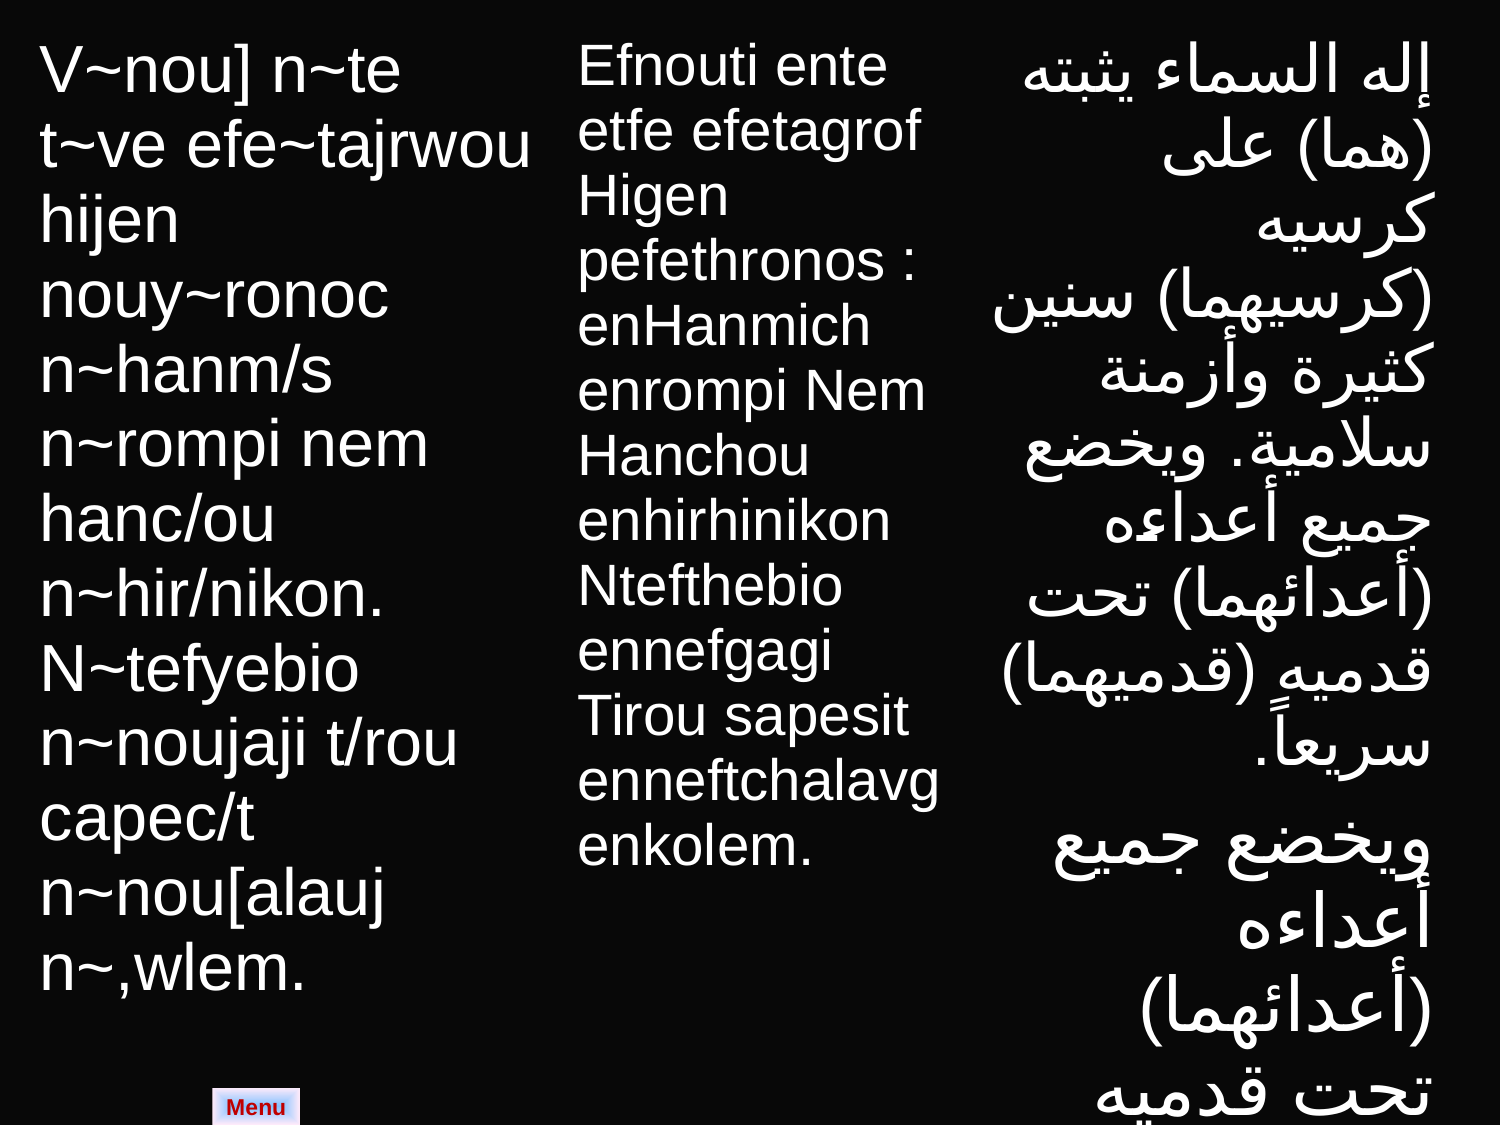

| V~nou] n~te t~ve efe~tajrwou hijen nouy~ronoc n~hanm/s n~rompi nem hanc/ou n~hir/nikon. N~tefyebio n~noujaji t/rou capec/t n~nou[alauj n~,wlem. | Efnouti ente etfe efetagrof Higen pefethronos : enHanmich enrompi Nem Hanchou enhirhinikon Ntefthebio ennefgagi Tirou sapesit enneftchalavg enkolem. | إله السماء يثبته (هما) على كرسيه (كرسيهما) سنين كثيرة وأزمنة سلامية. ويخضع جميع أعداءه (أعدائهما) تحت قدميه (قدميهما) سريعاً. ويخضع جميع أعداءه (أعدائهما) تحت قدميه (قدميهما) سريعاً. |
| --- | --- | --- |
Menu